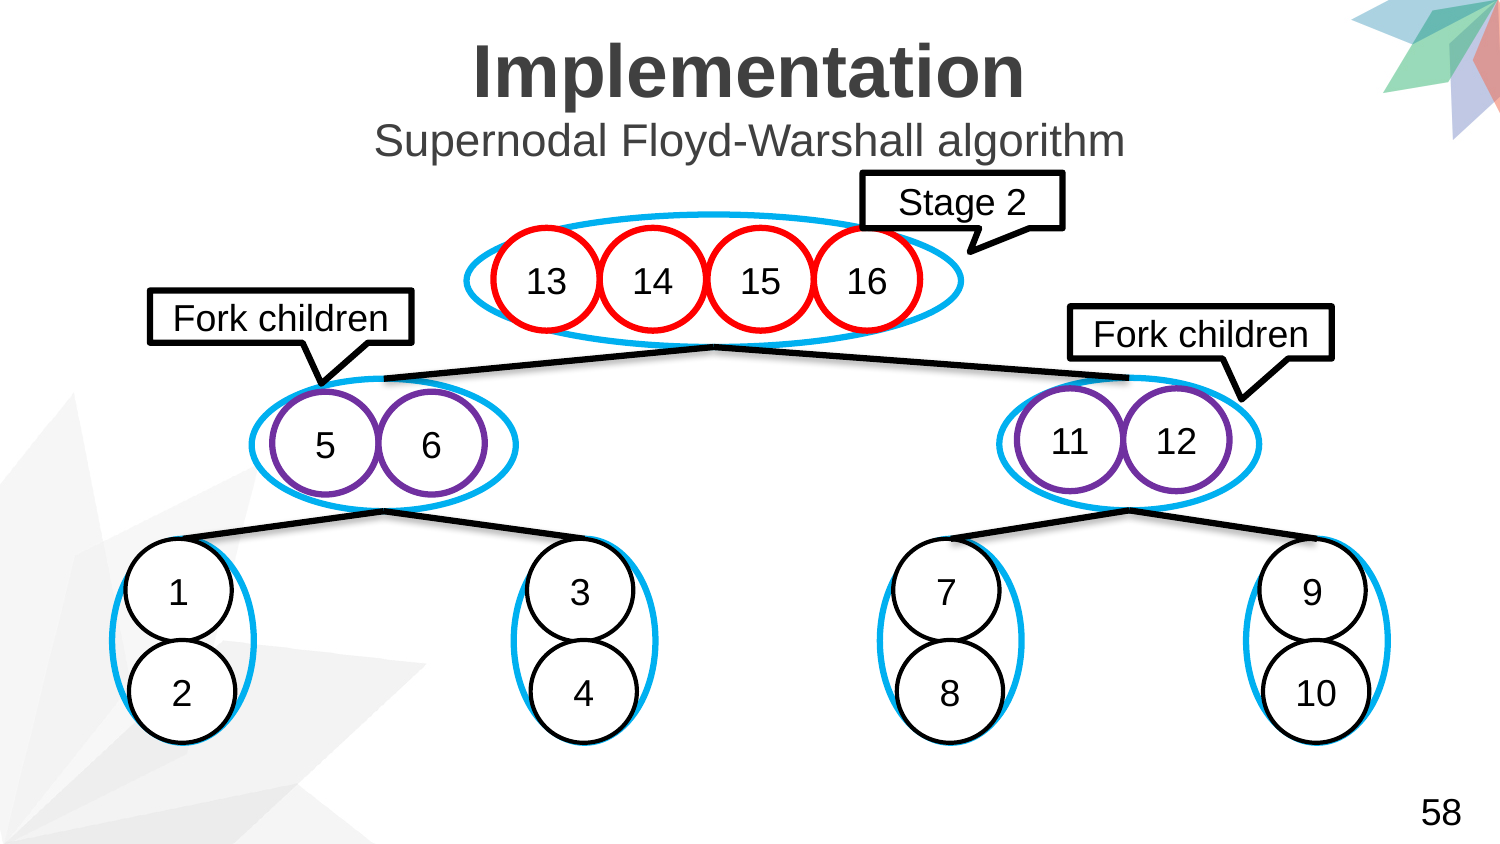

Implementation
Supernodal Floyd-Warshall algorithm
Stage 2

13
14
15
16
Fork children
Fork children

11
12
5
6

1

3

7

9
2
4
8
10
58